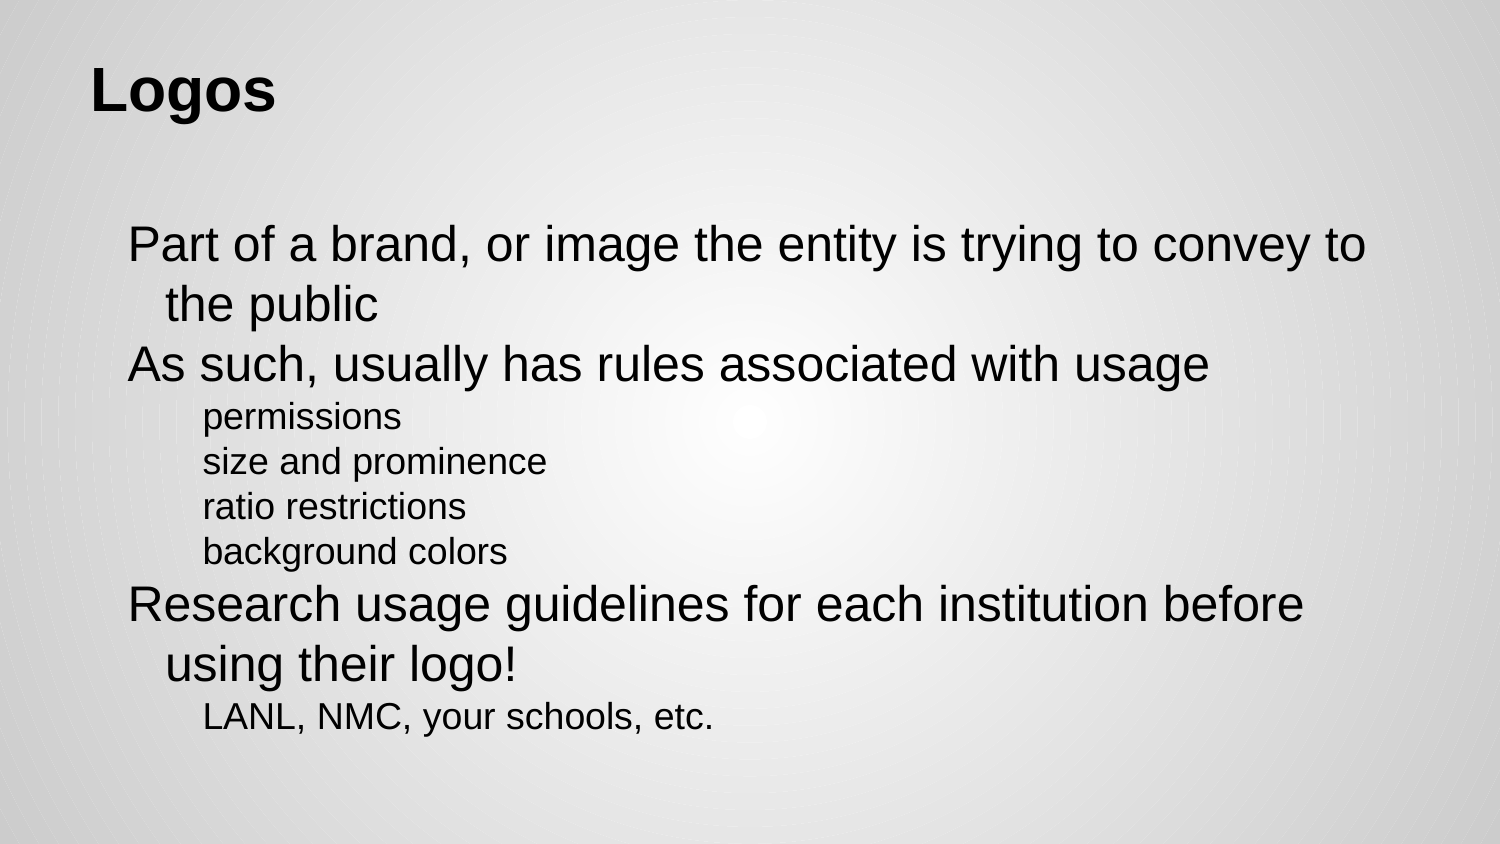

# Logos
Part of a brand, or image the entity is trying to convey to the public
As such, usually has rules associated with usage
permissions
size and prominence
ratio restrictions
background colors
Research usage guidelines for each institution before using their logo!
LANL, NMC, your schools, etc.